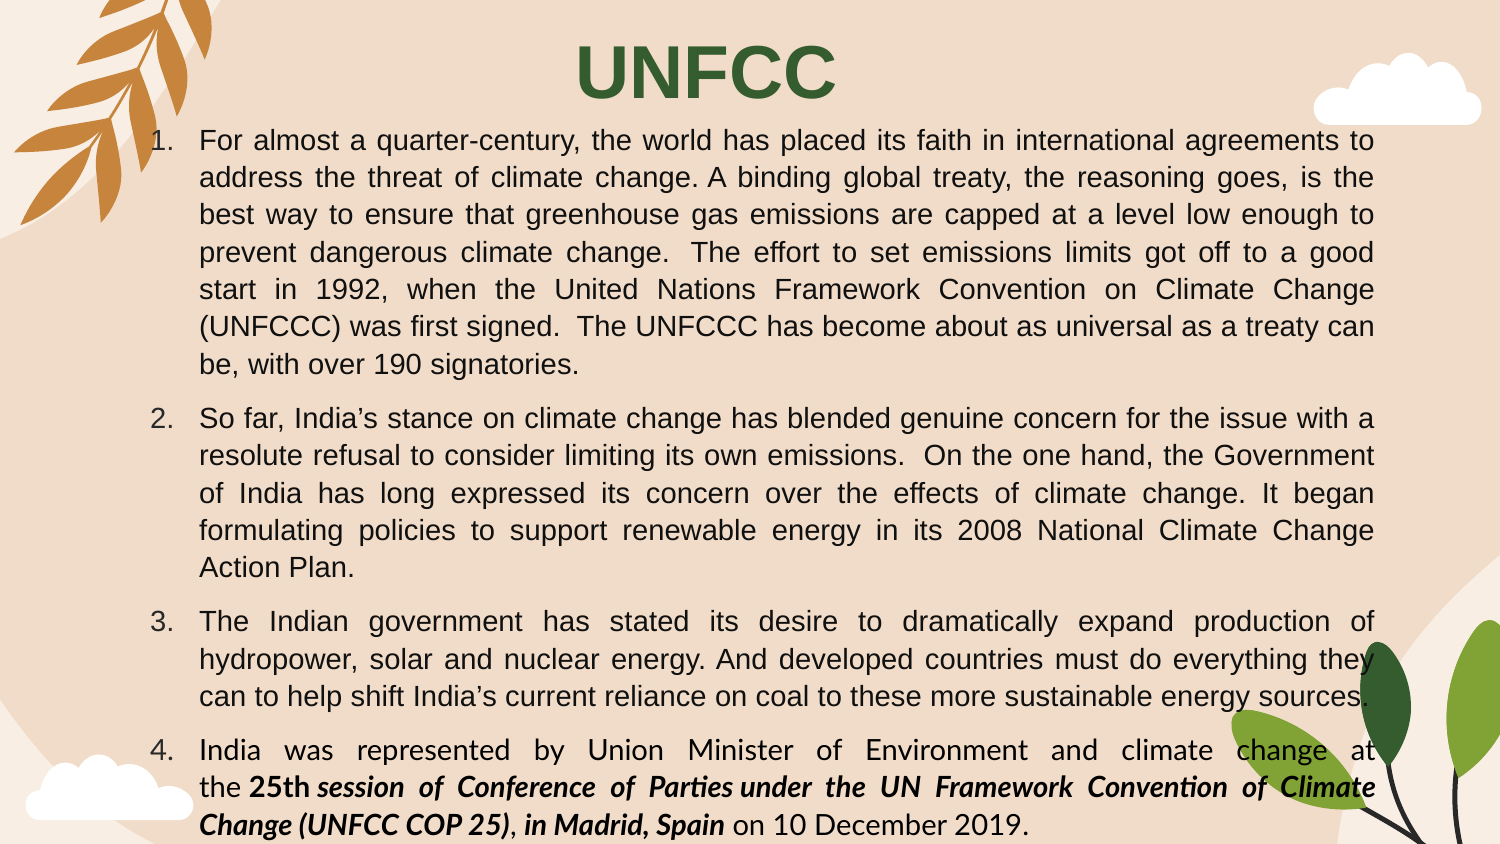

# UNFCC
For almost a quarter-century, the world has placed its faith in international agreements to address the threat of climate change. A binding global treaty, the reasoning goes, is the best way to ensure that greenhouse gas emissions are capped at a level low enough to prevent dangerous climate change.  The effort to set emissions limits got off to a good start in 1992, when the United Nations Framework Convention on Climate Change (UNFCCC) was first signed.  The UNFCCC has become about as universal as a treaty can be, with over 190 signatories.
So far, India’s stance on climate change has blended genuine concern for the issue with a resolute refusal to consider limiting its own emissions.  On the one hand, the Government of India has long expressed its concern over the effects of climate change. It began formulating policies to support renewable energy in its 2008 National Climate Change Action Plan.
The Indian government has stated its desire to dramatically expand production of hydropower, solar and nuclear energy. And developed countries must do everything they can to help shift India’s current reliance on coal to these more sustainable energy sources.
India was represented by Union Minister of Environment and climate change at the 25th session of Conference of Parties under the UN Framework Convention of Climate Change (UNFCC COP 25), in Madrid, Spain on 10 December 2019.